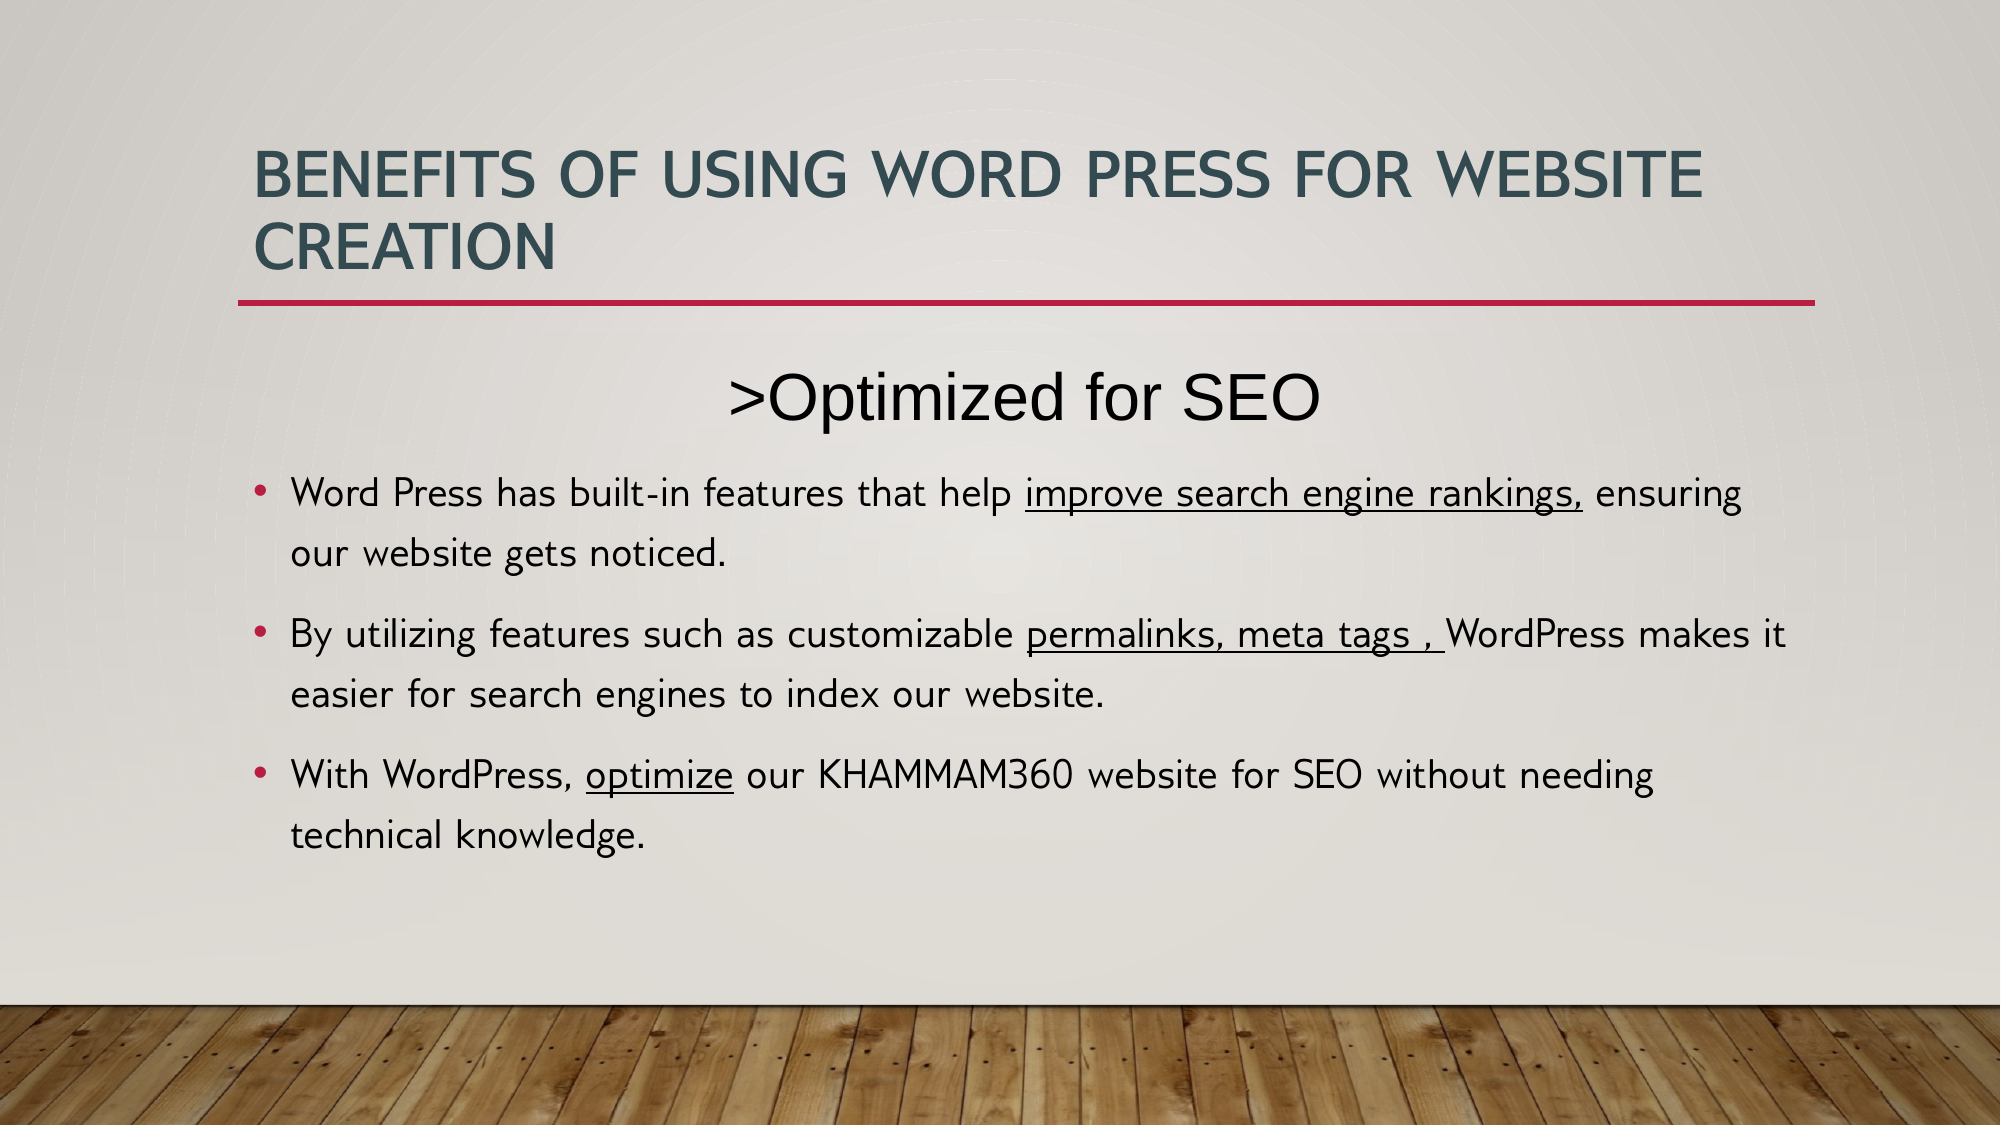

# Benefits of using word press for website creation
>Optimized for SEO
Word Press has built-in features that help improve search engine rankings, ensuring our website gets noticed.
By utilizing features such as customizable permalinks, meta tags , WordPress makes it easier for search engines to index our website.
With WordPress, optimize our KHAMMAM360 website for SEO without needing  technical knowledge.